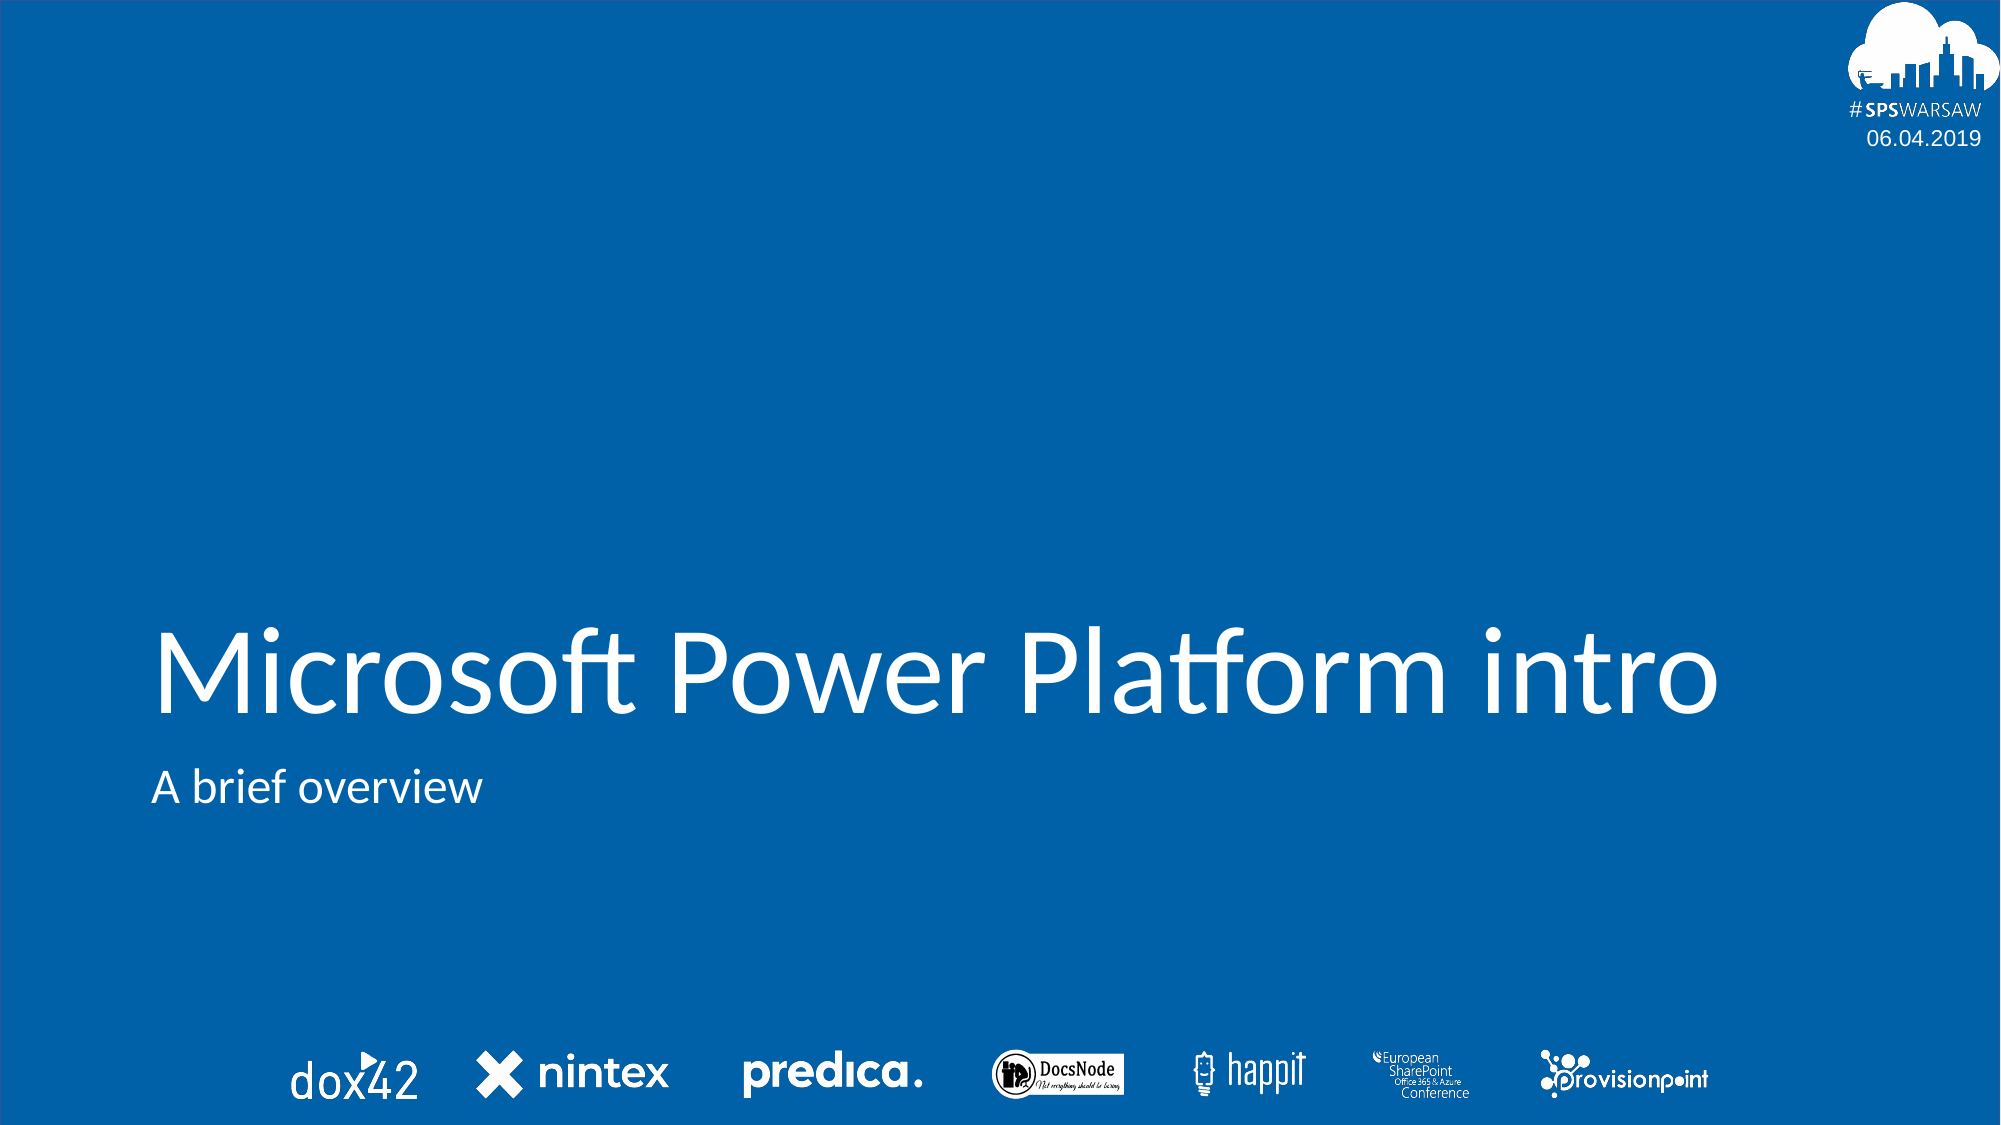

# Microsoft Power Platform intro
A brief overview